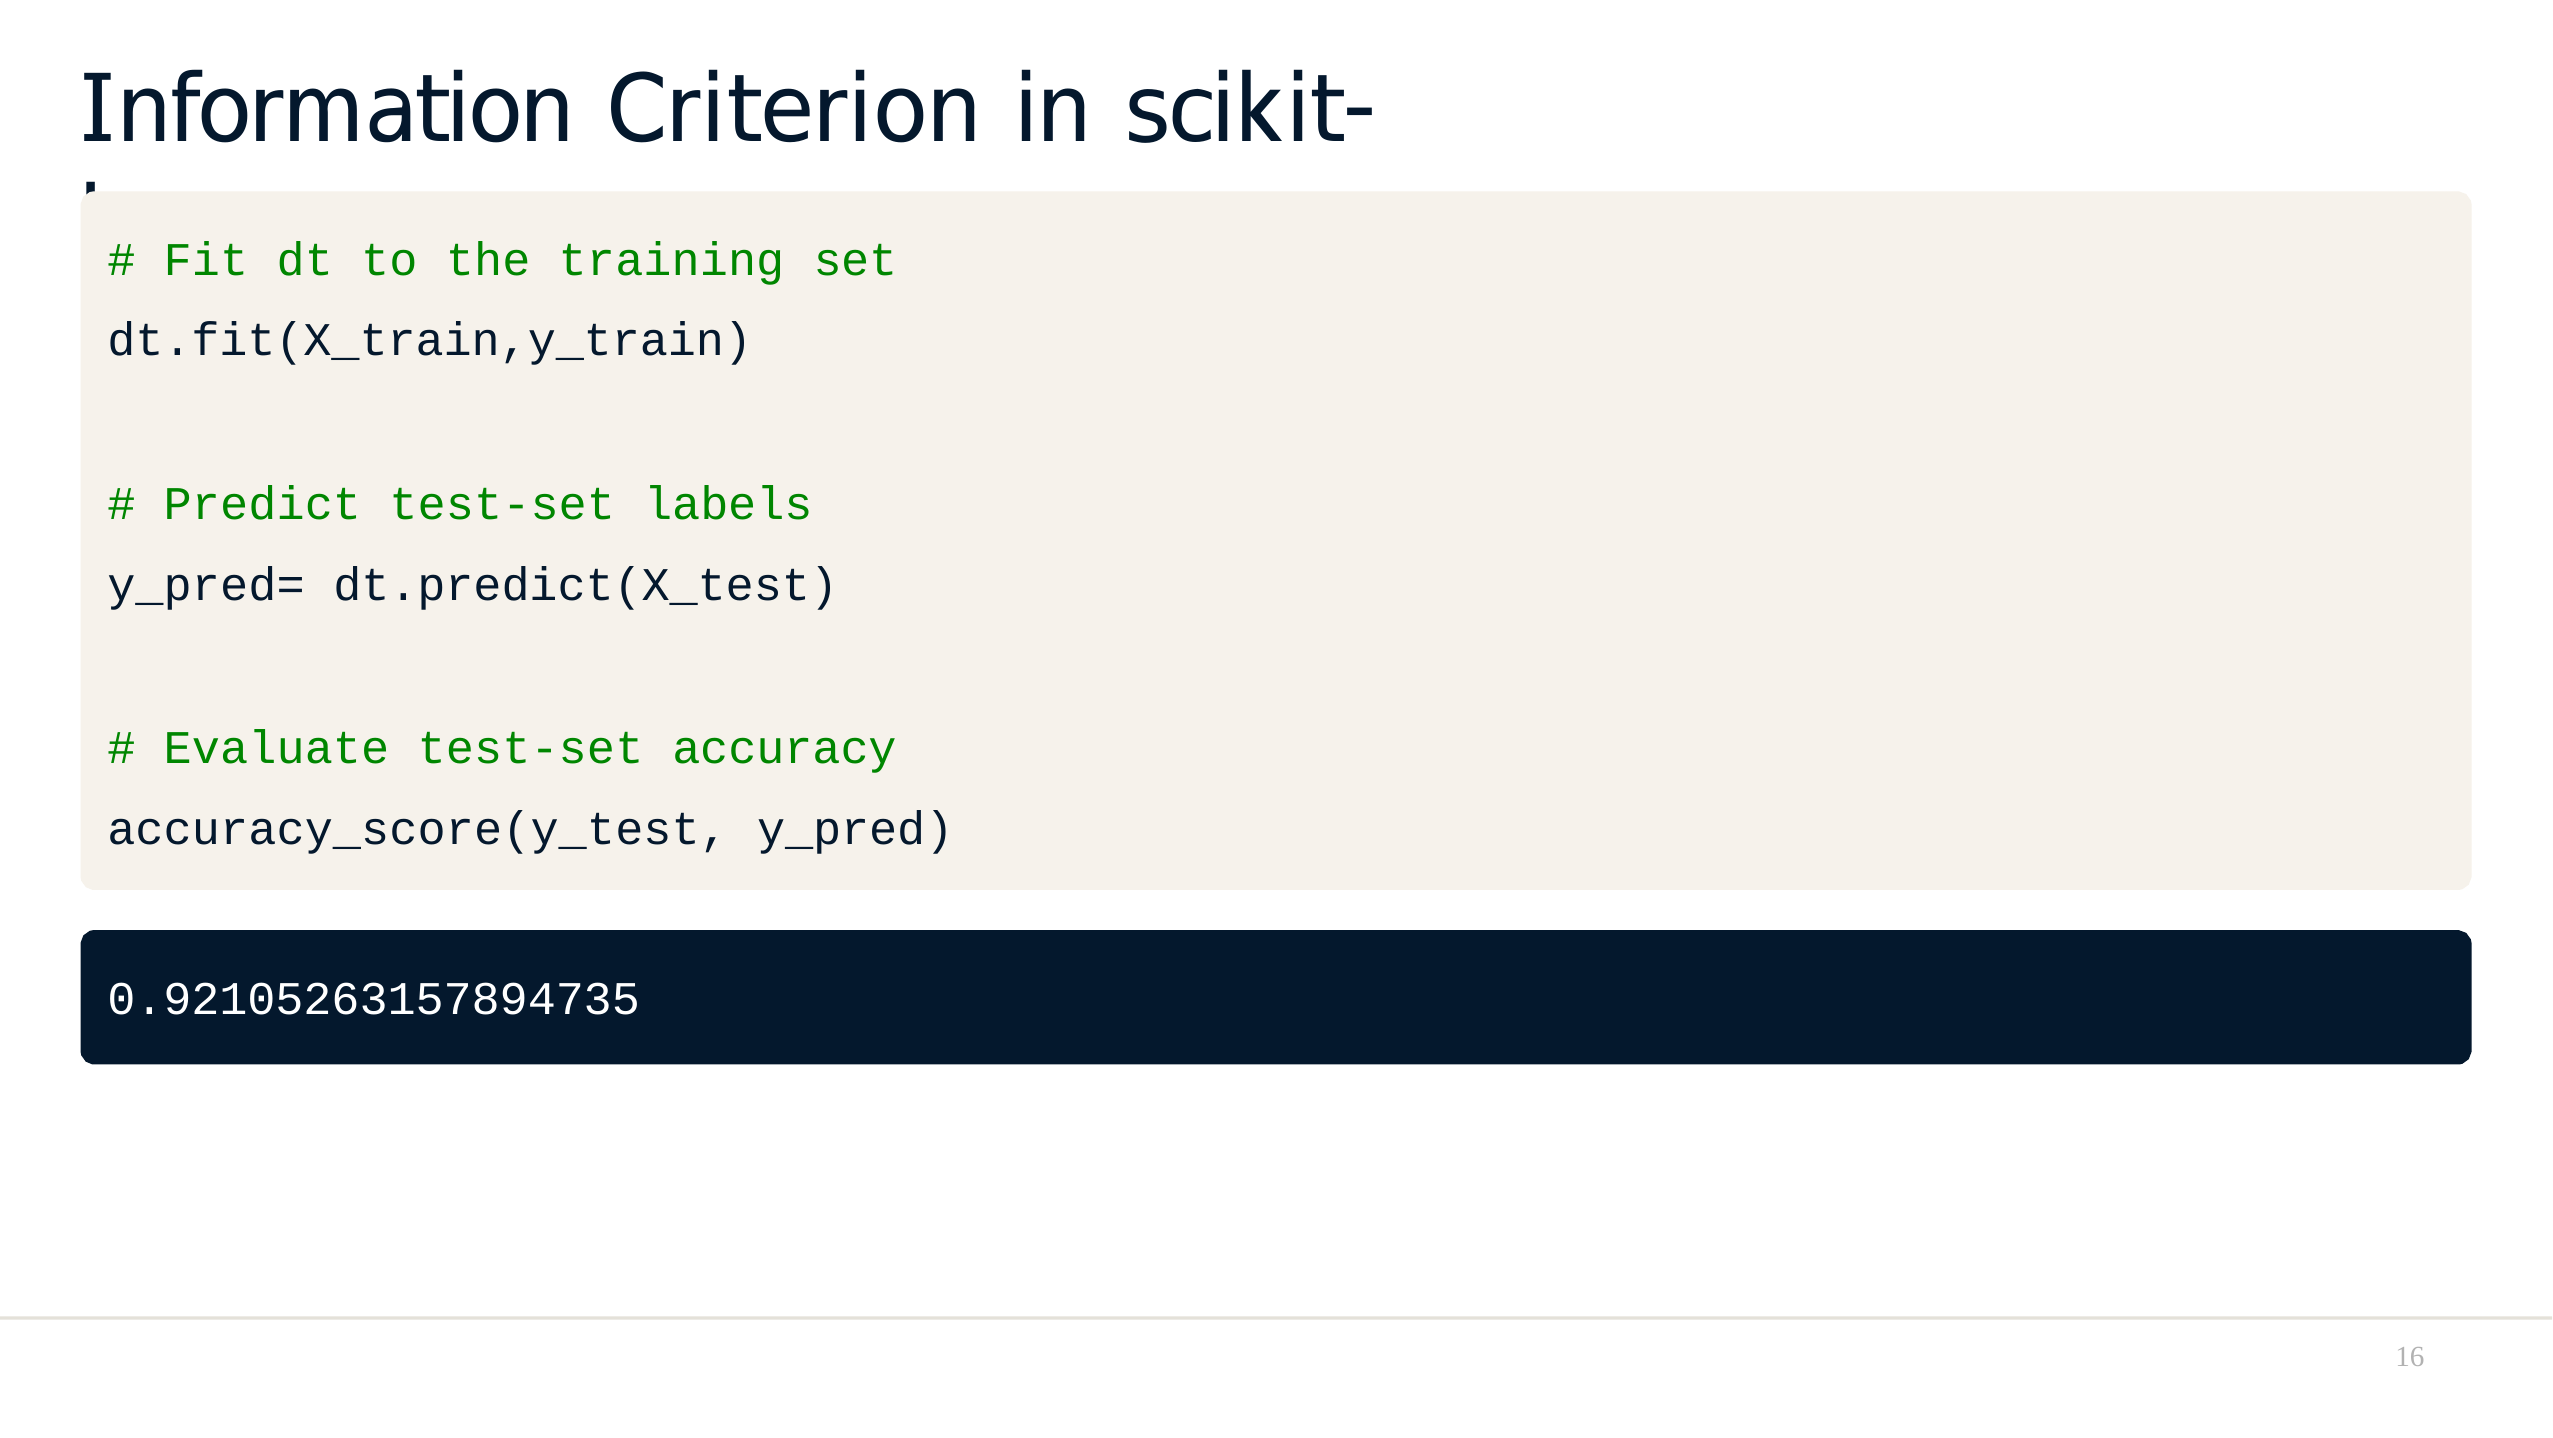

# Information Criterion in scikit-learn

# Fit dt to the training set dt.fit(X_train,y_train)

# Predict test-set labels y_pred= dt.predict(X_test)

# Evaluate test-set accuracy accuracy_score(y_test, y_pred)

0.92105263157894735
16